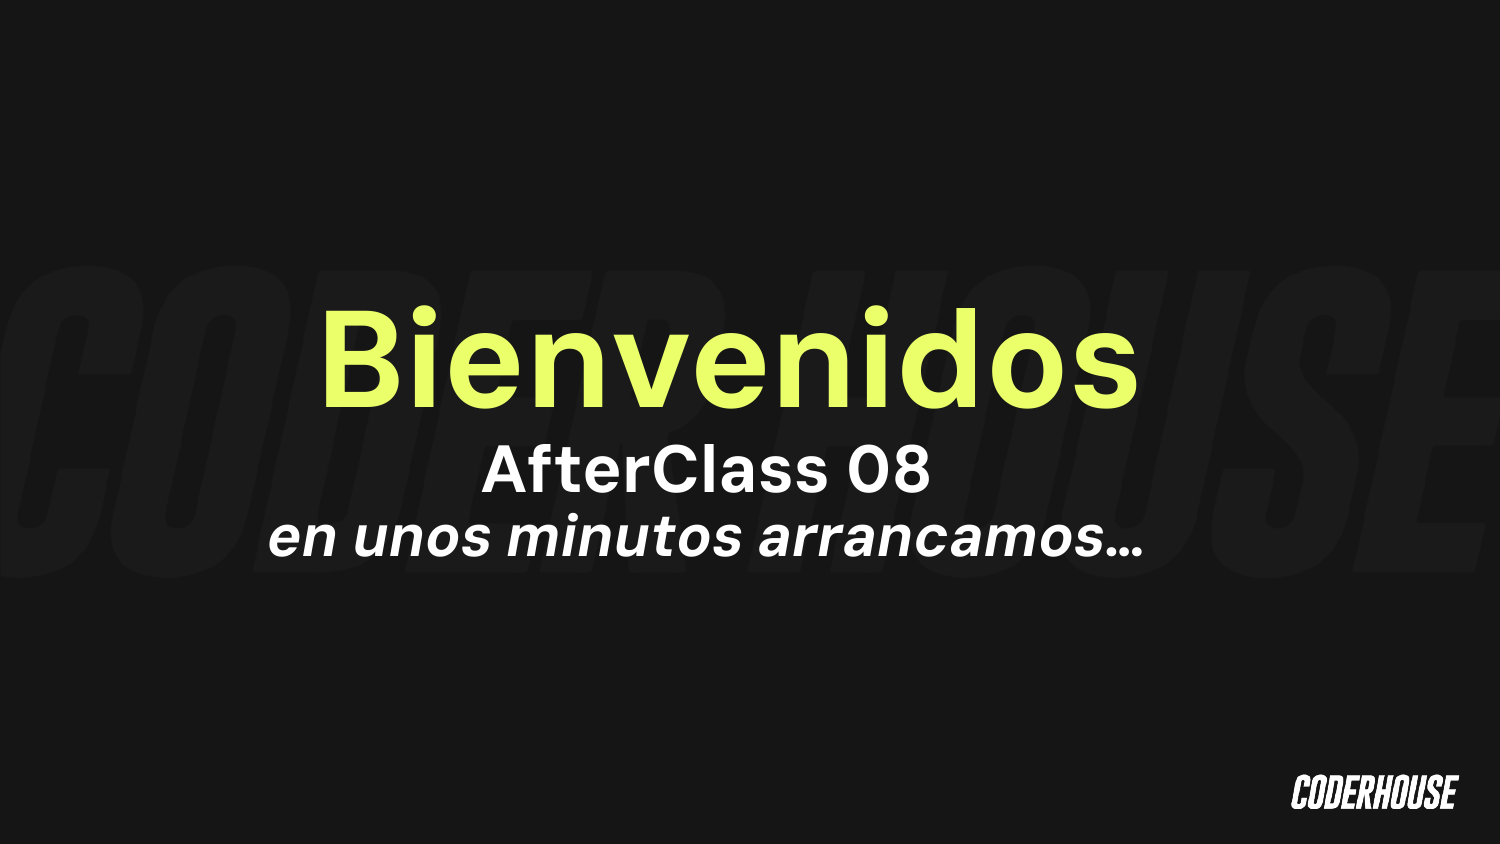

Bienvenidos
AfterClass 08
en unos minutos arrancamos…